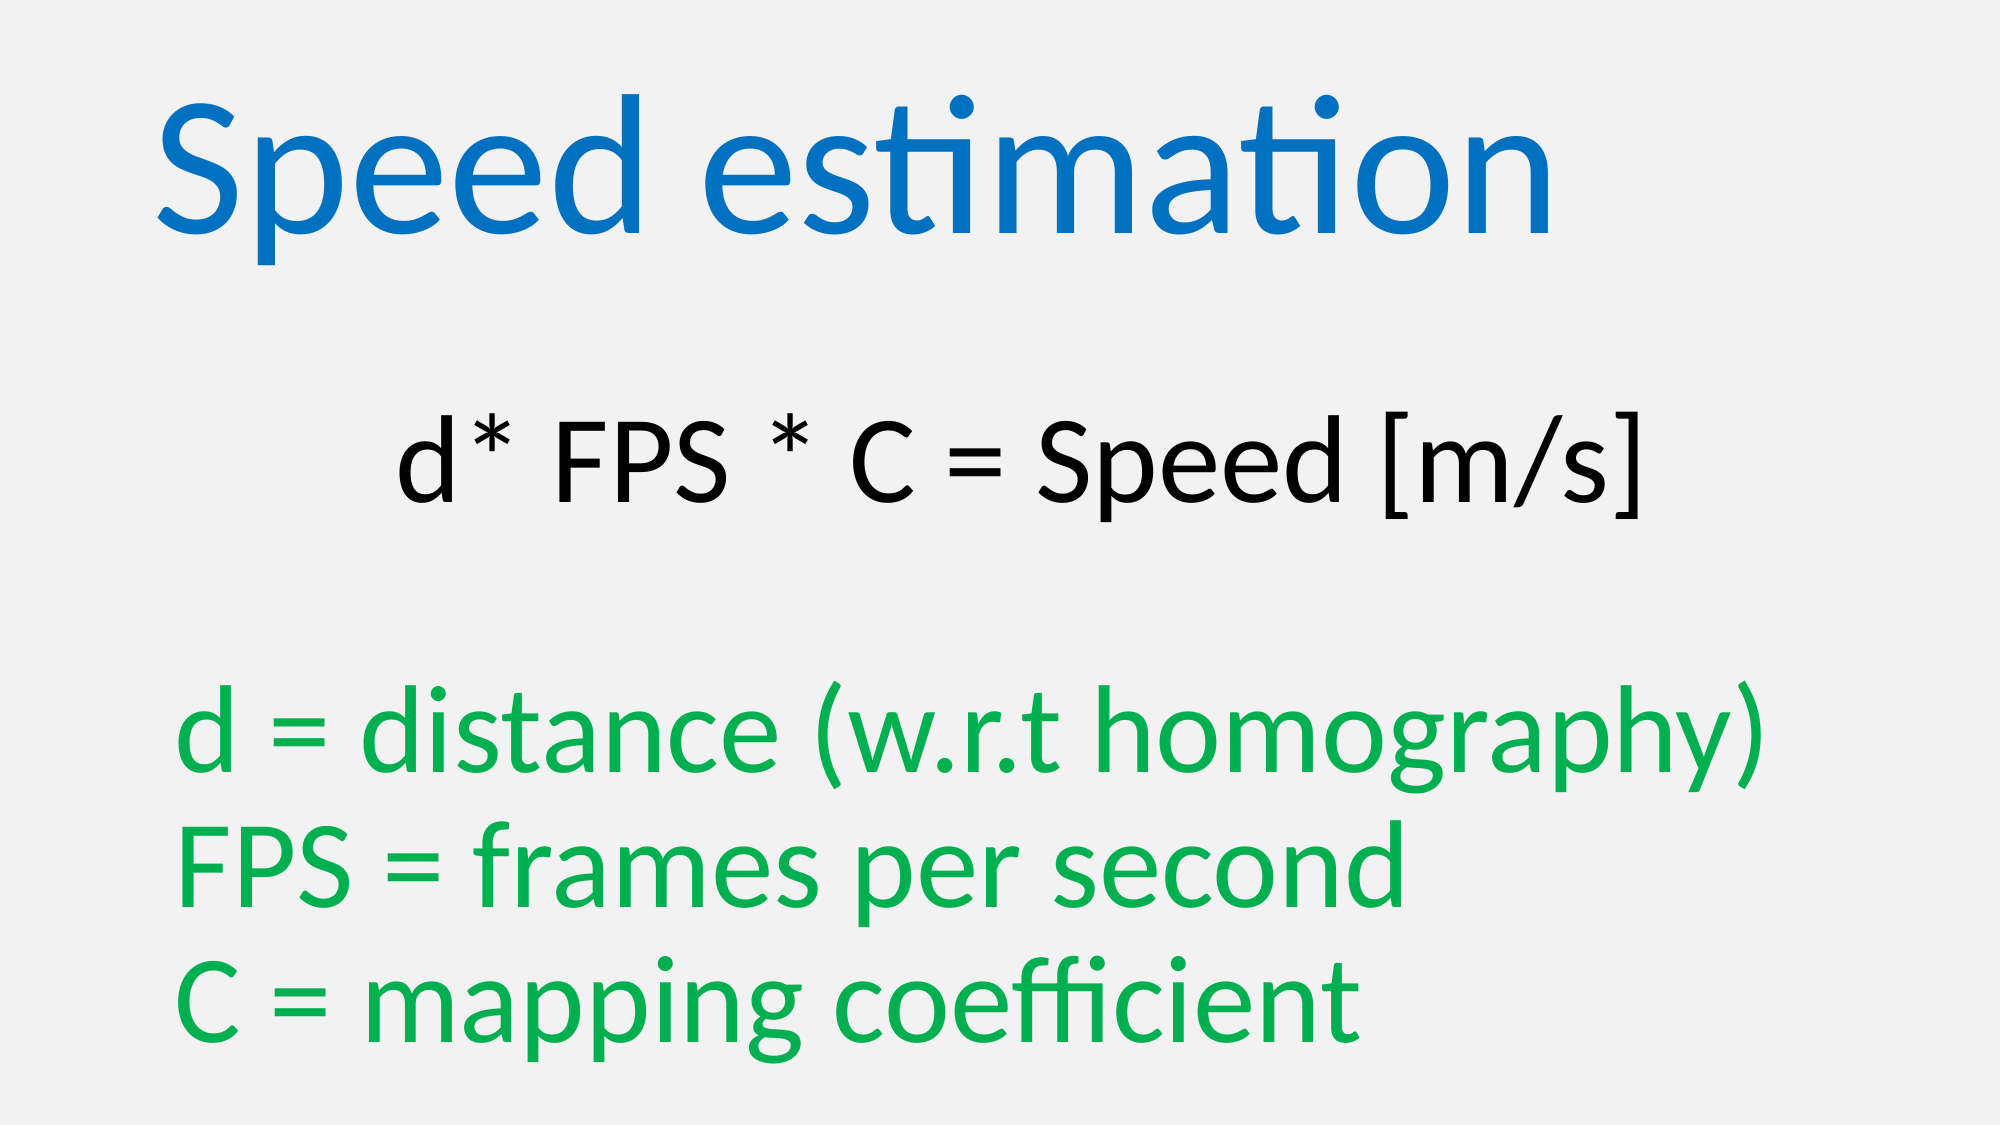

# Speed estimation
d* FPS * C = Speed [m/s]

d = distance (w.r.t homography)
FPS = frames per second
C = mapping coefficient